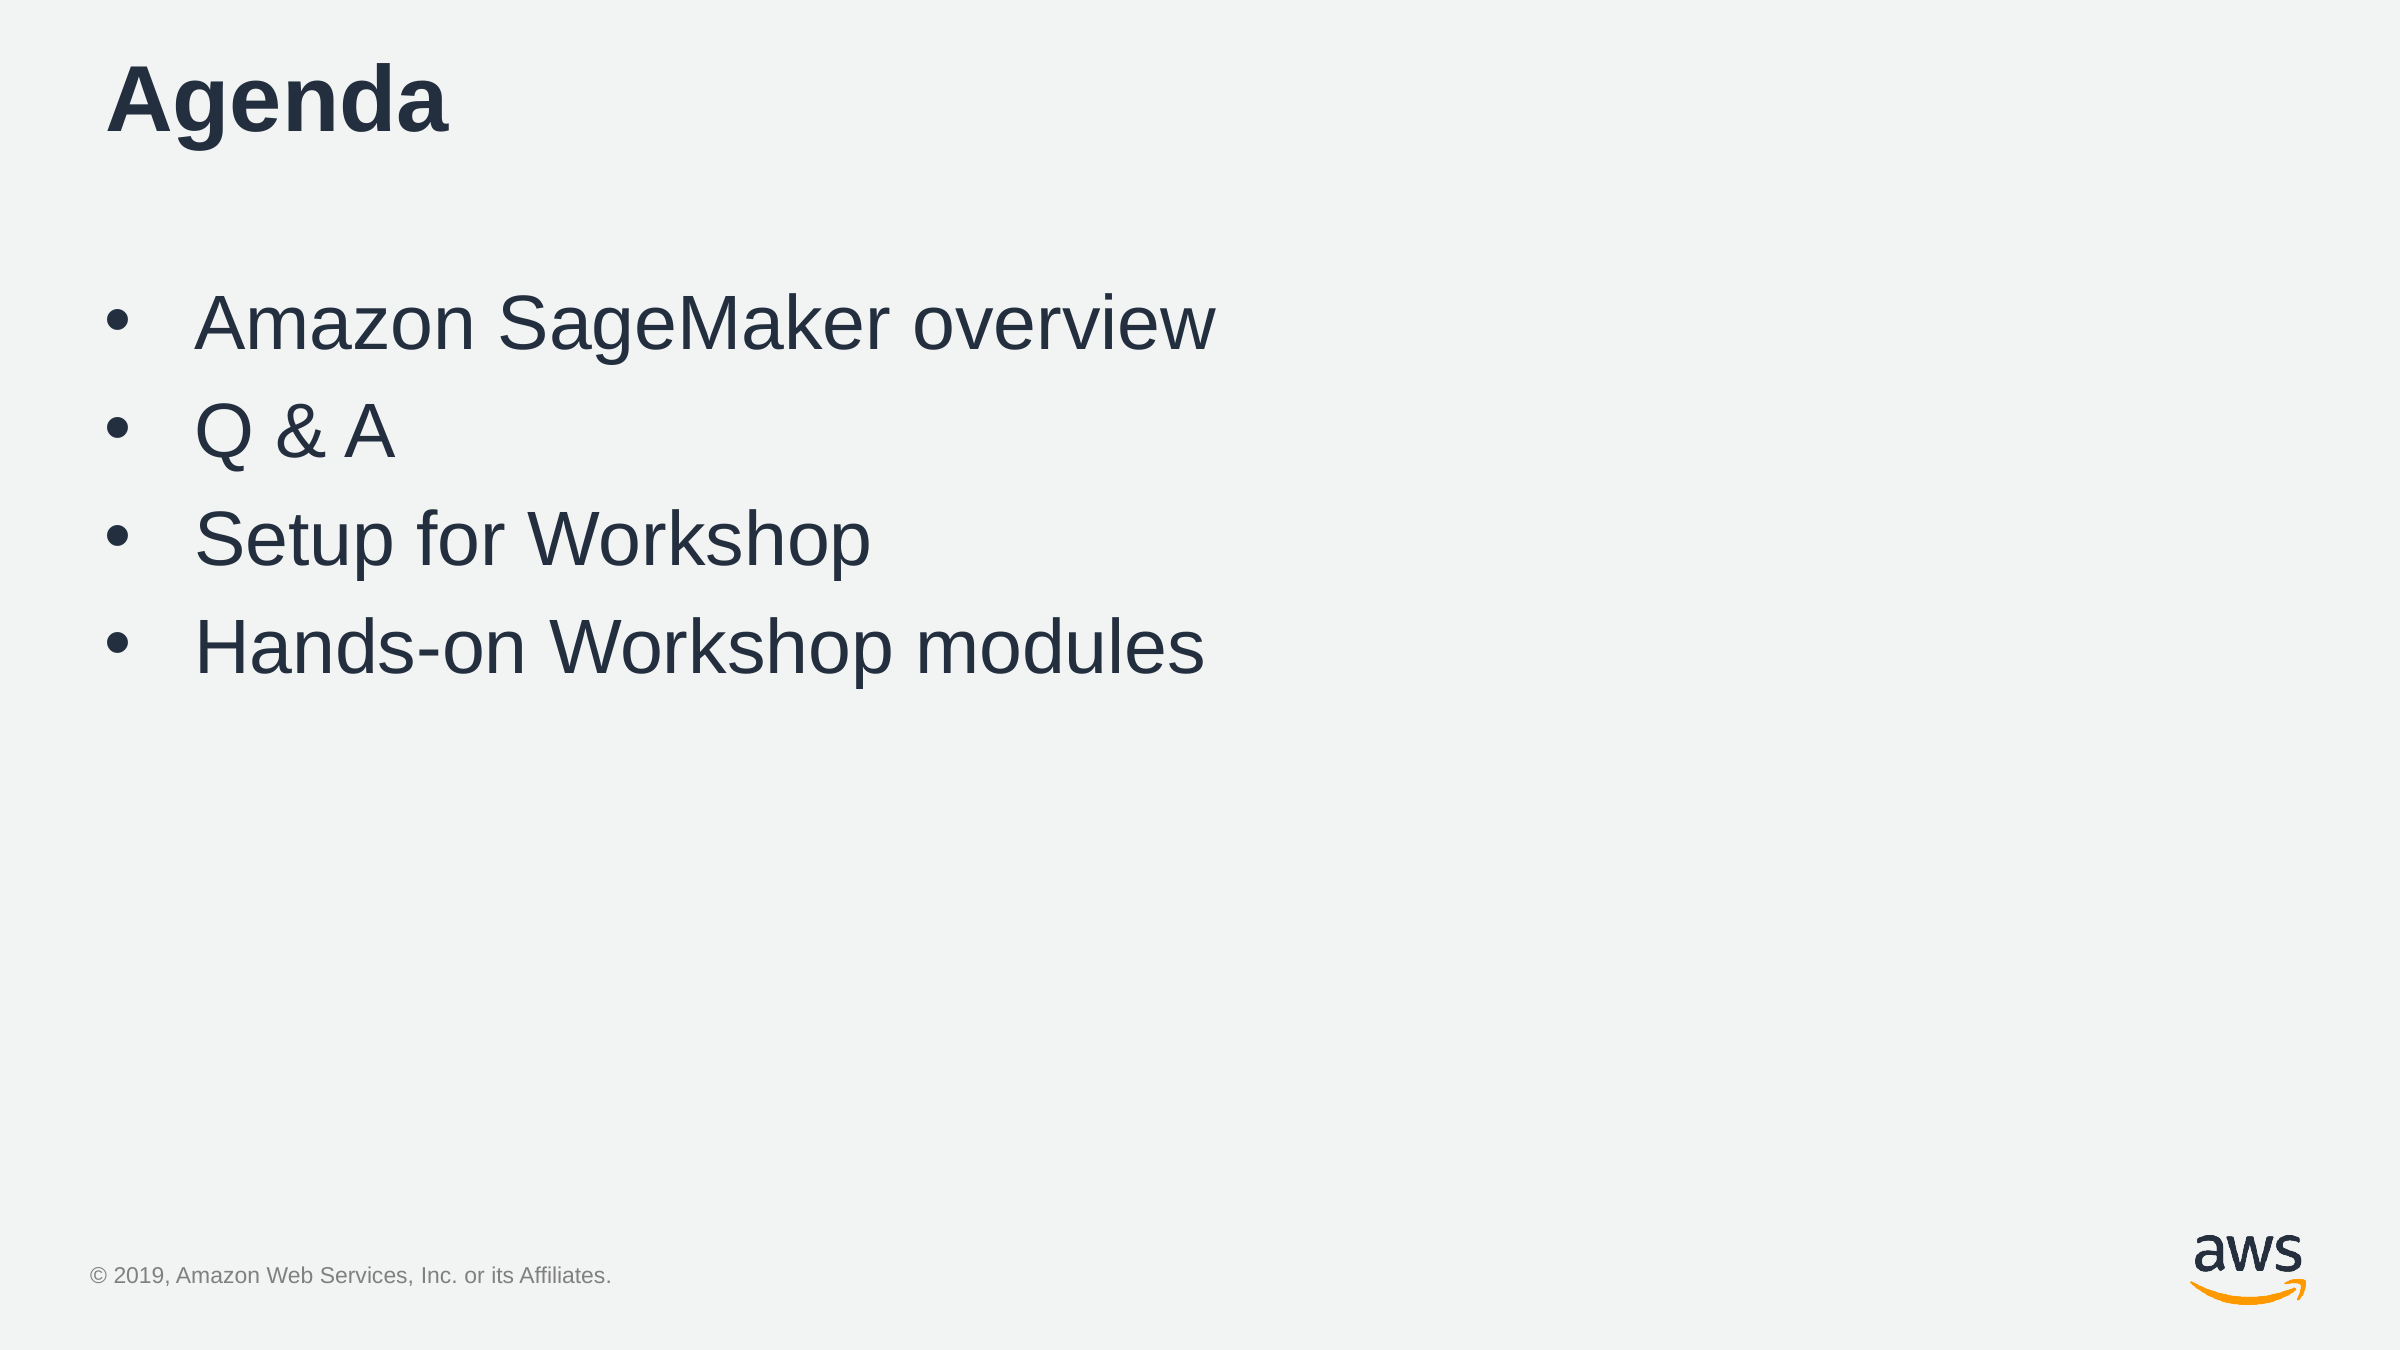

# Agenda
Amazon SageMaker overview
Q & A
Setup for Workshop
Hands-on Workshop modules